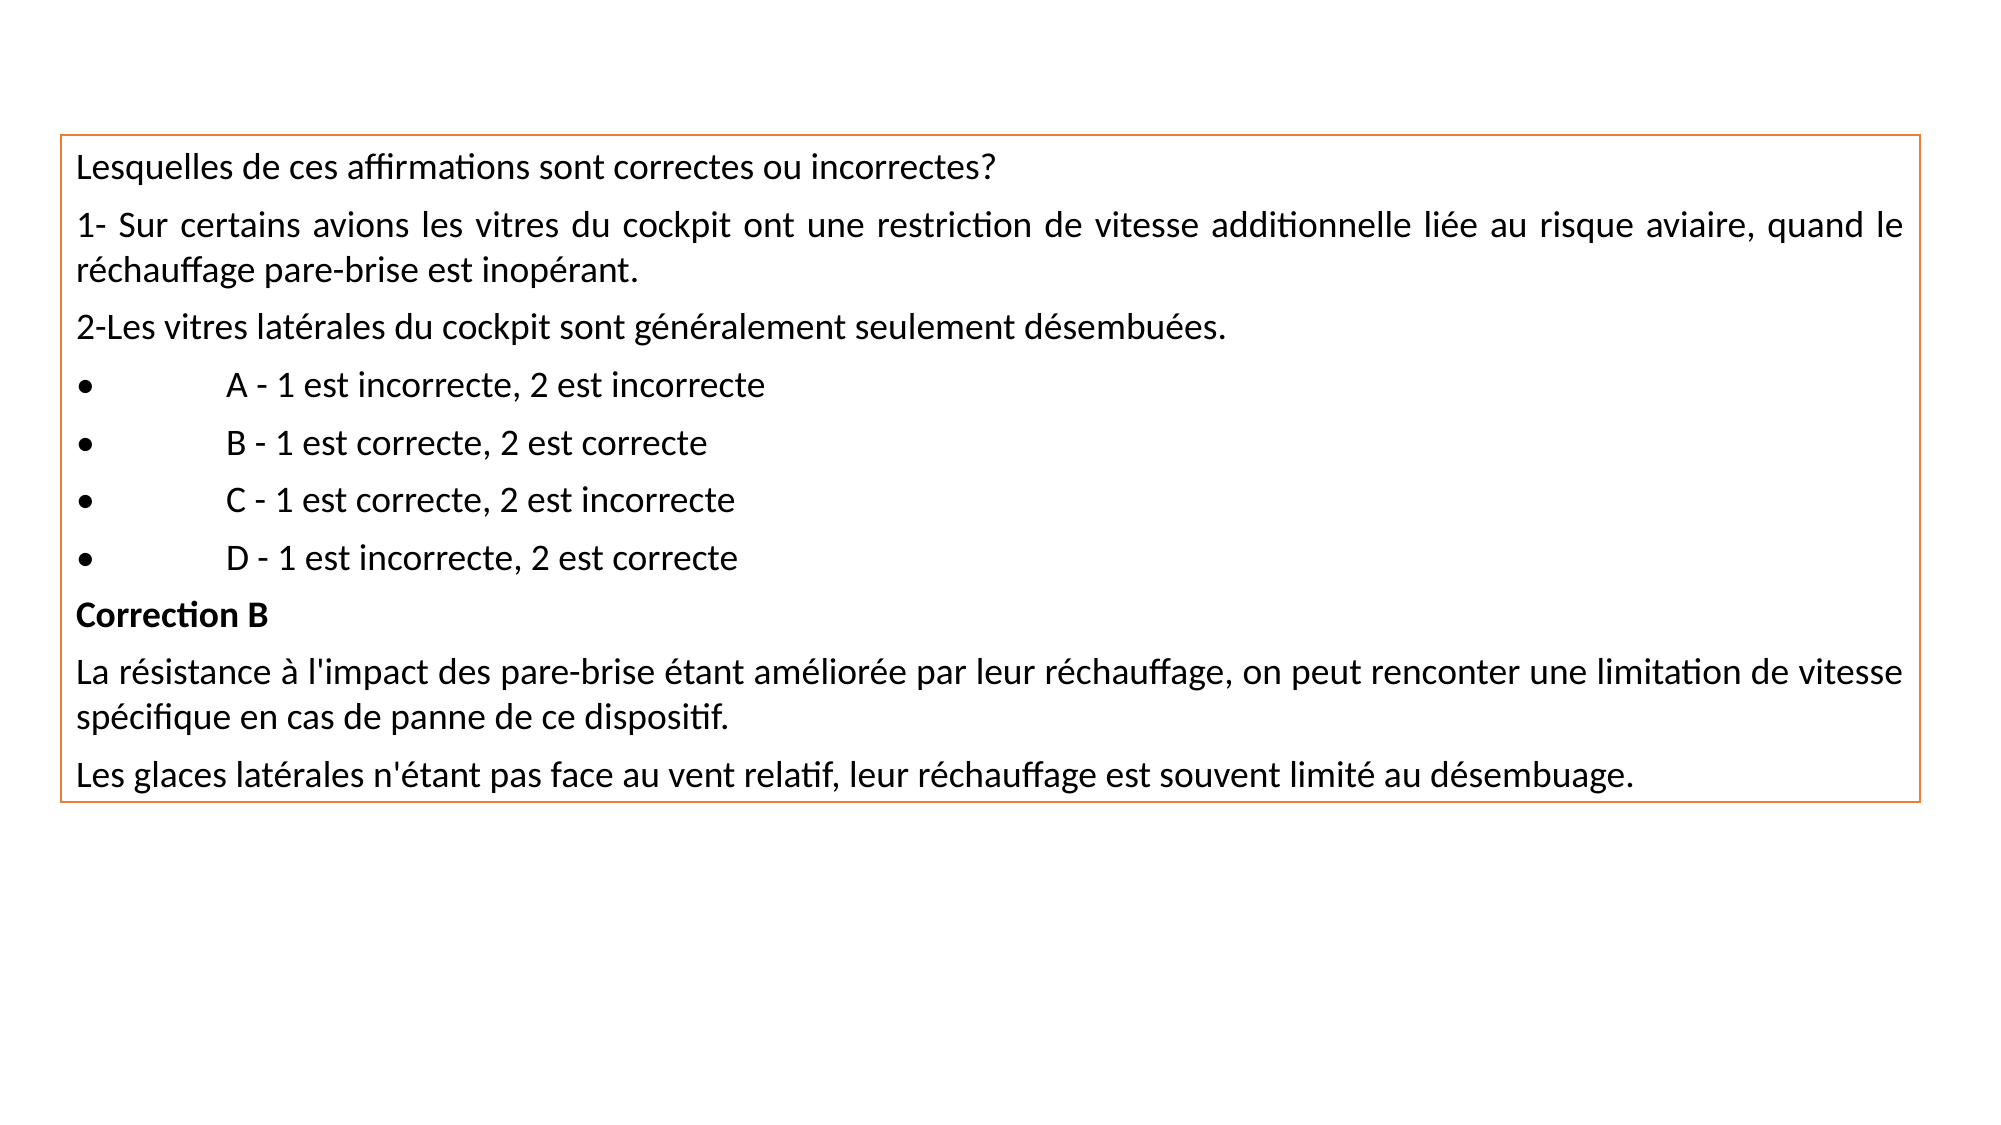

Lesquelles de ces affirmations sont correctes ou incorrectes?
1- Sur certains avions les vitres du cockpit ont une restriction de vitesse additionnelle liée au risque aviaire, quand le réchauffage pare-brise est inopérant.
2-Les vitres latérales du cockpit sont généralement seulement désembuées.
•	A - 1 est incorrecte, 2 est incorrecte
•	B - 1 est correcte, 2 est correcte
•	C - 1 est correcte, 2 est incorrecte
•	D - 1 est incorrecte, 2 est correcte
Correction B
La résistance à l'impact des pare-brise étant améliorée par leur réchauffage, on peut renconter une limitation de vitesse spécifique en cas de panne de ce dispositif.
Les glaces latérales n'étant pas face au vent relatif, leur réchauffage est souvent limité au désembuage.